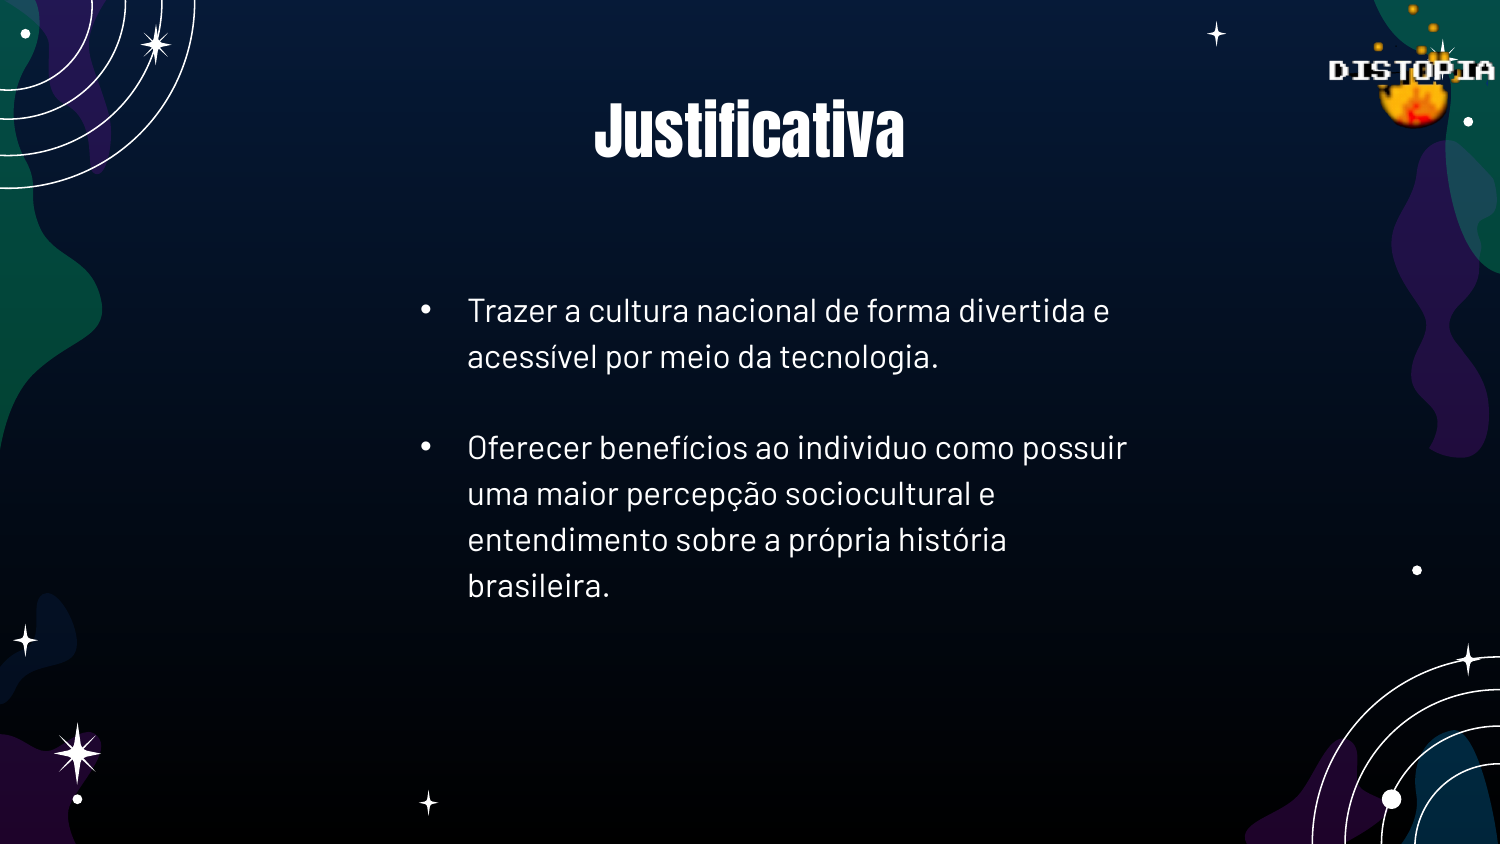

# Justificativa

Trazer a cultura nacional de forma divertida e acessível por meio da tecnologia.

Oferecer benefícios ao individuo como possuir uma maior percepção sociocultural e entendimento sobre a própria história brasileira.